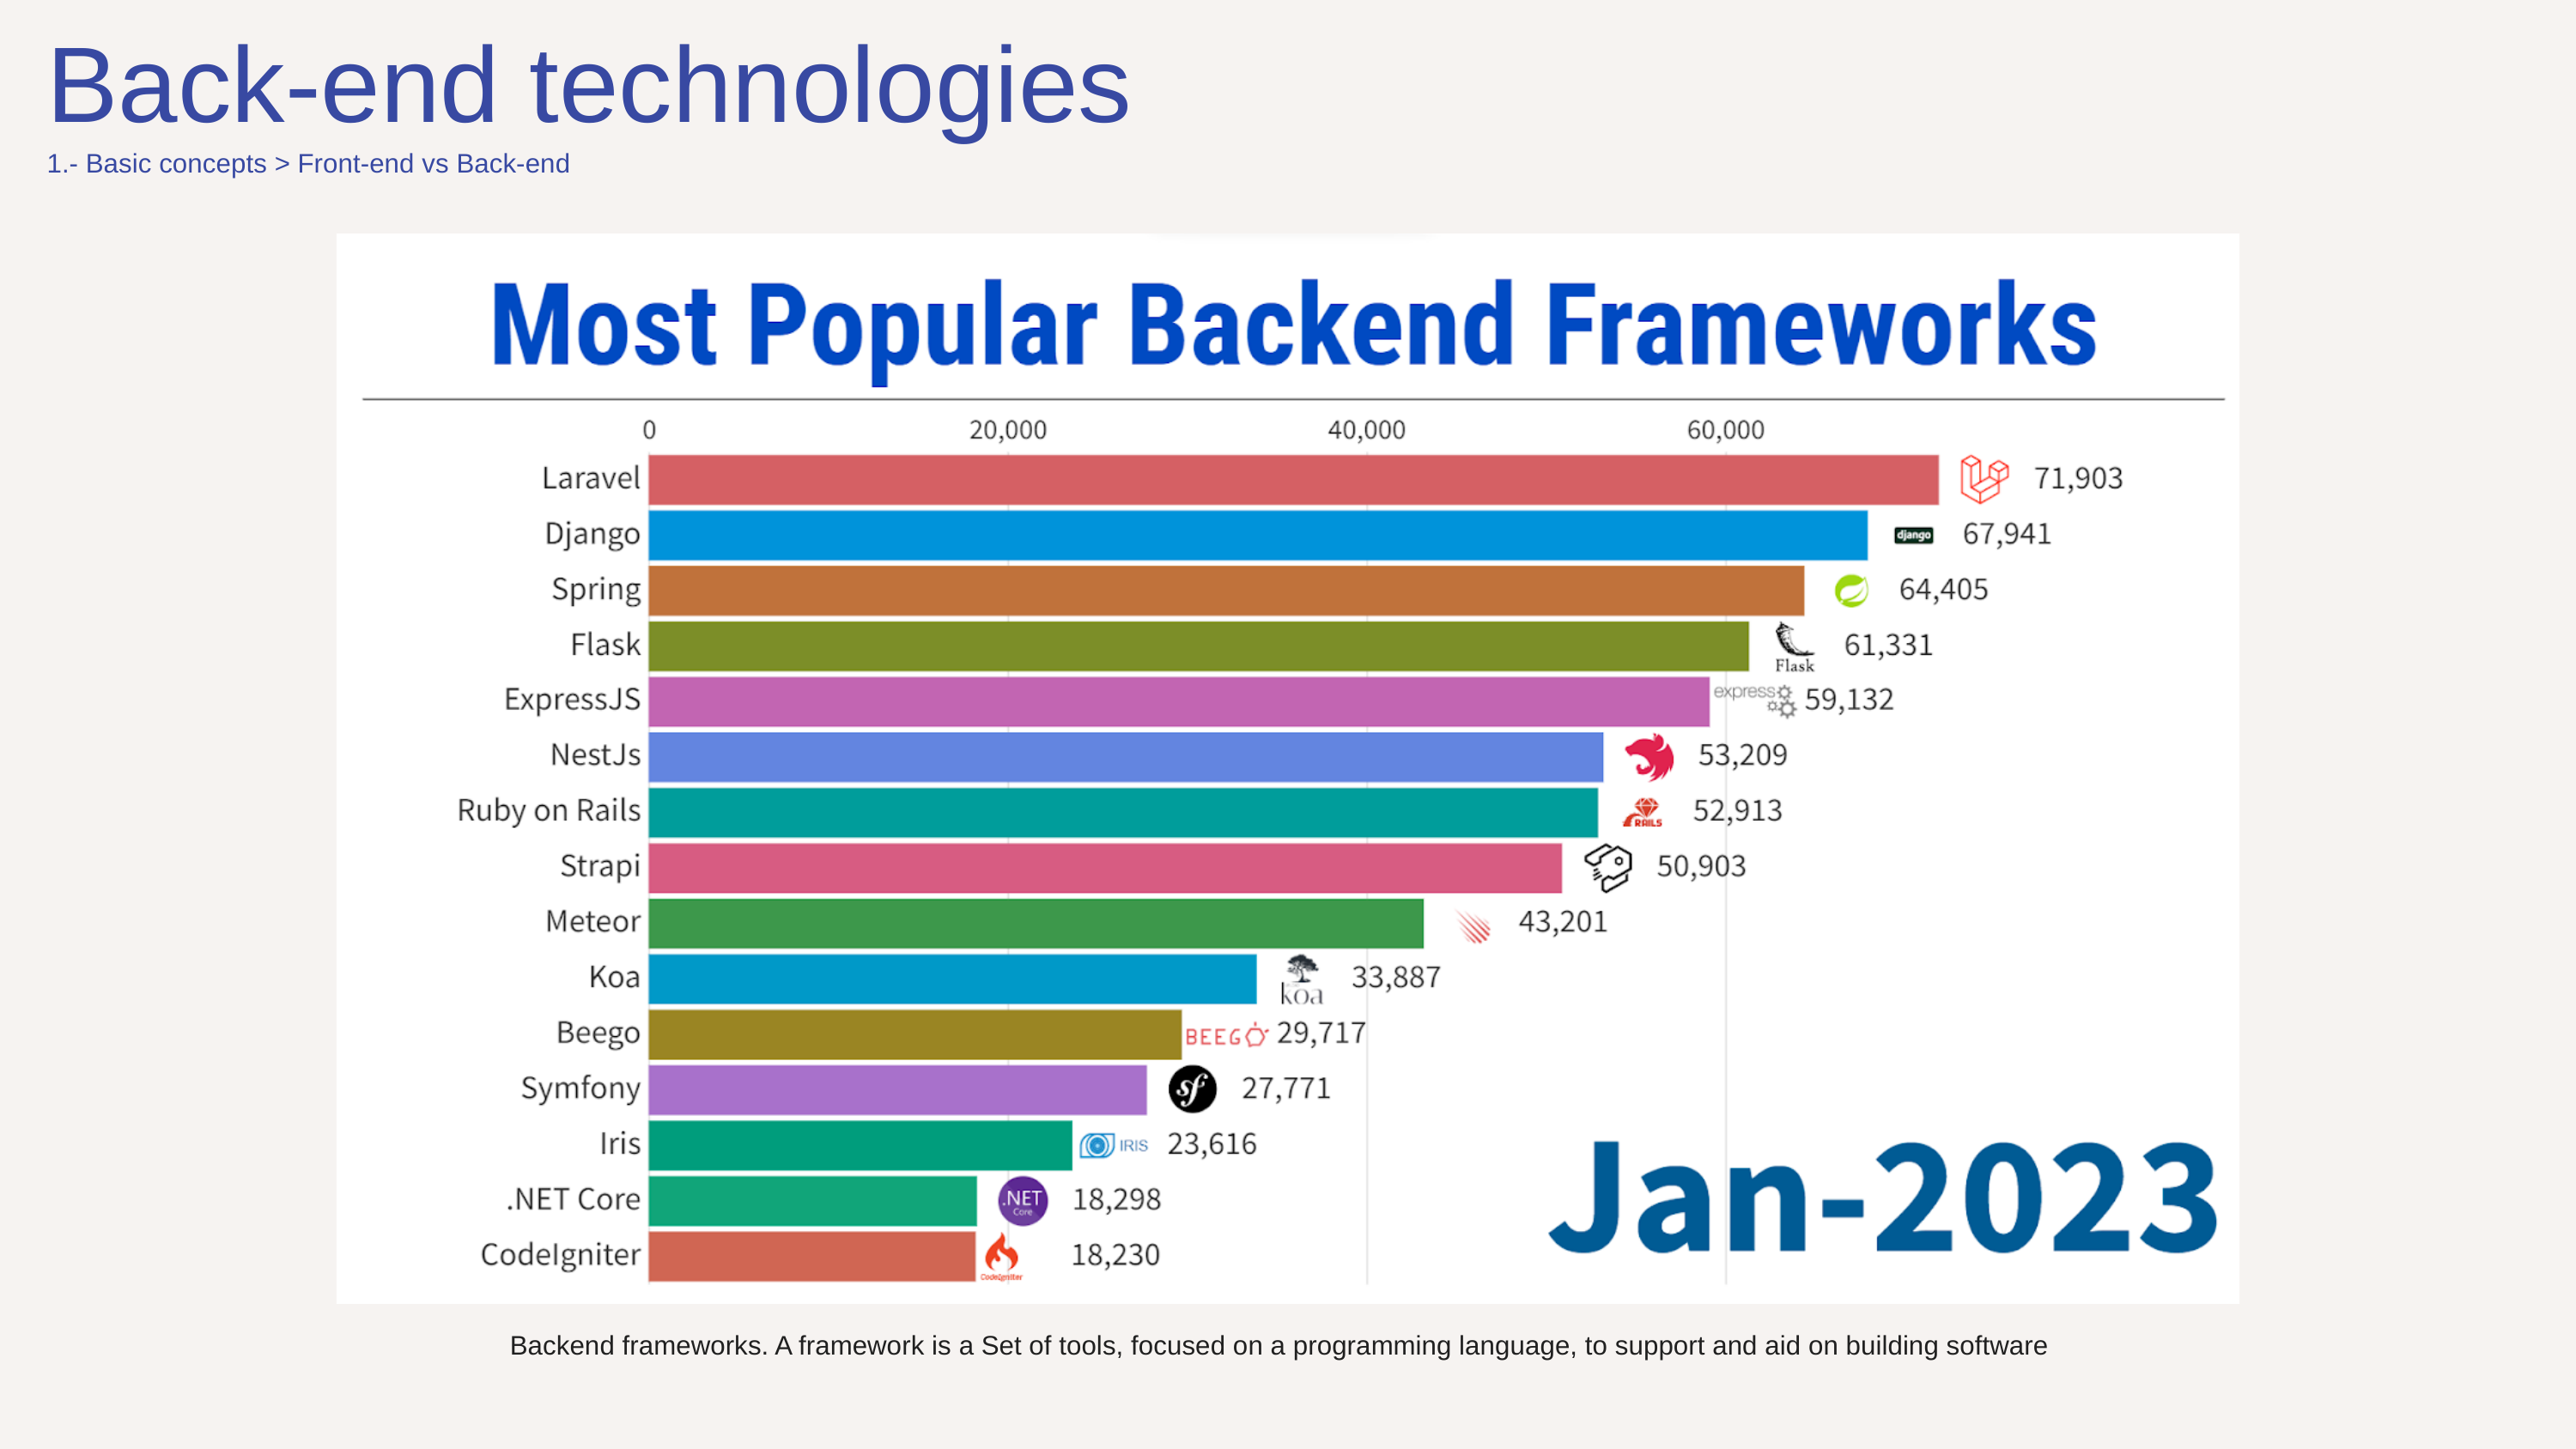

Back-end technologies
1.- Basic concepts > Front-end vs Back-end

Backend frameworks. A framework is a Set of tools, focused on a programming language, to support and aid on building software